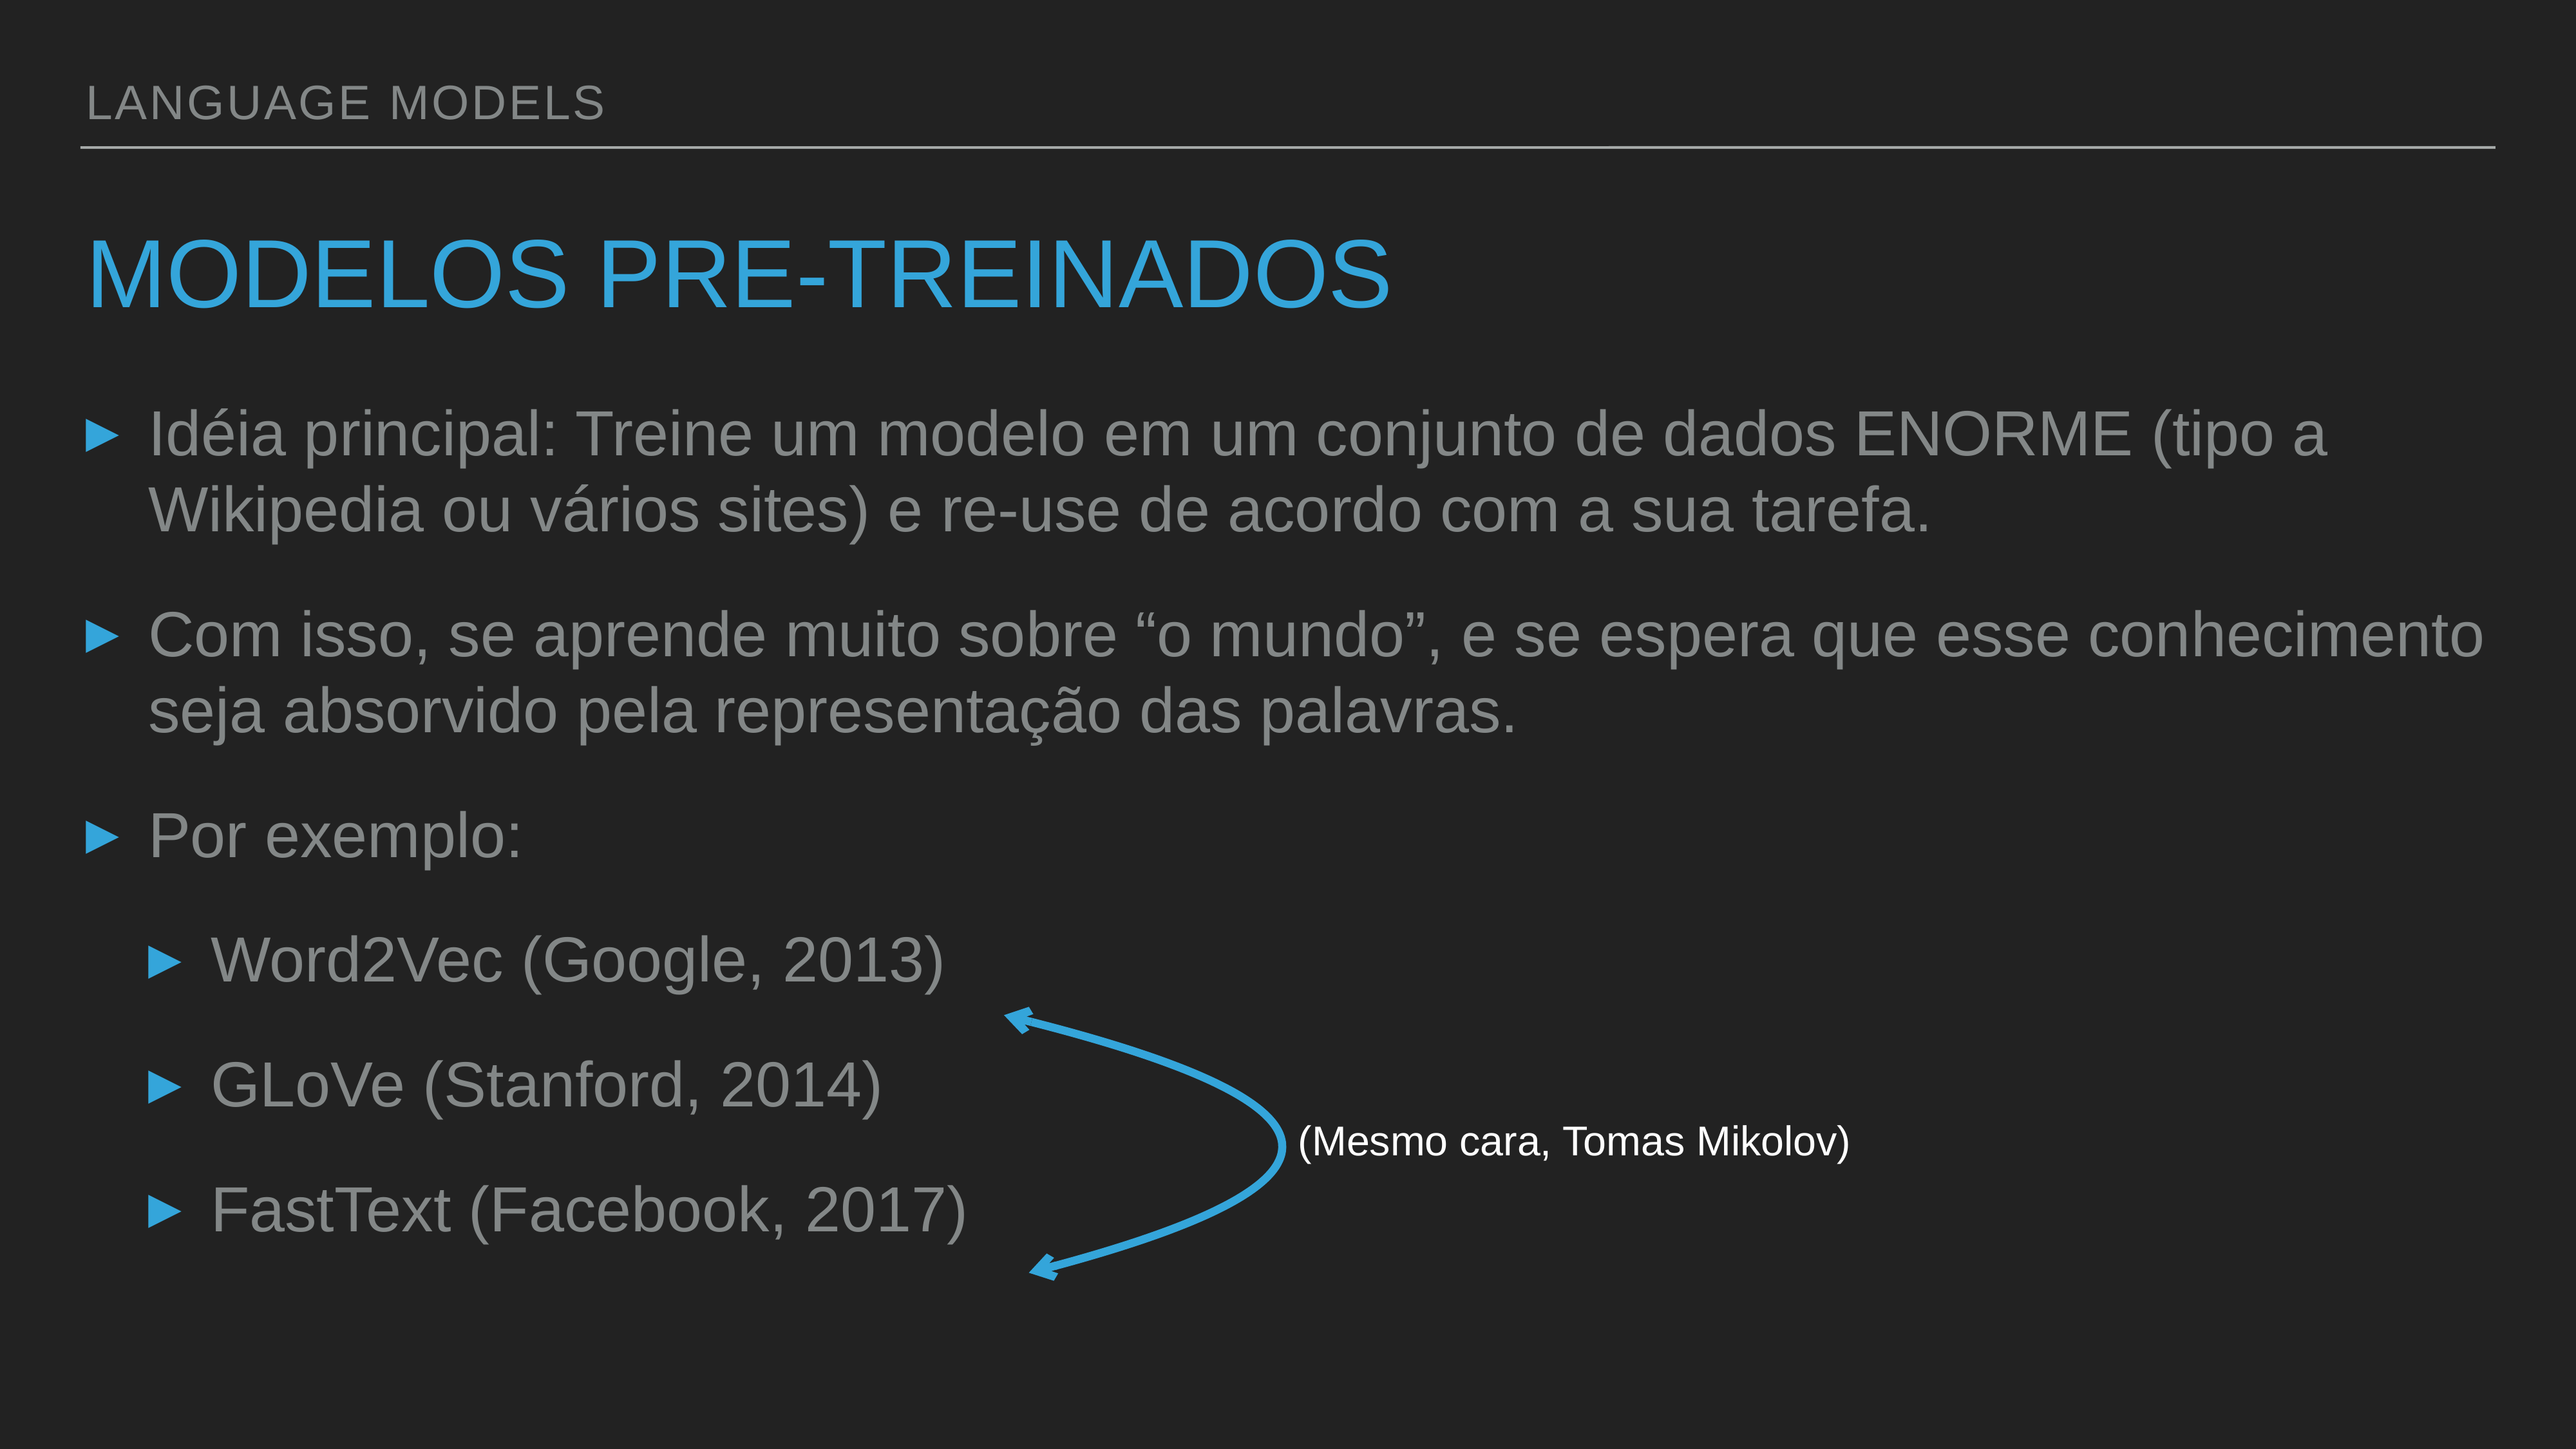

Language models
# Modelos pre-treinados
Idéia principal: Treine um modelo em um conjunto de dados ENORME (tipo a Wikipedia ou vários sites) e re-use de acordo com a sua tarefa.
Com isso, se aprende muito sobre “o mundo”, e se espera que esse conhecimento seja absorvido pela representação das palavras.
Por exemplo:
Word2Vec (Google, 2013)
GLoVe (Stanford, 2014)
FastText (Facebook, 2017)

(Mesmo cara, Tomas Mikolov)